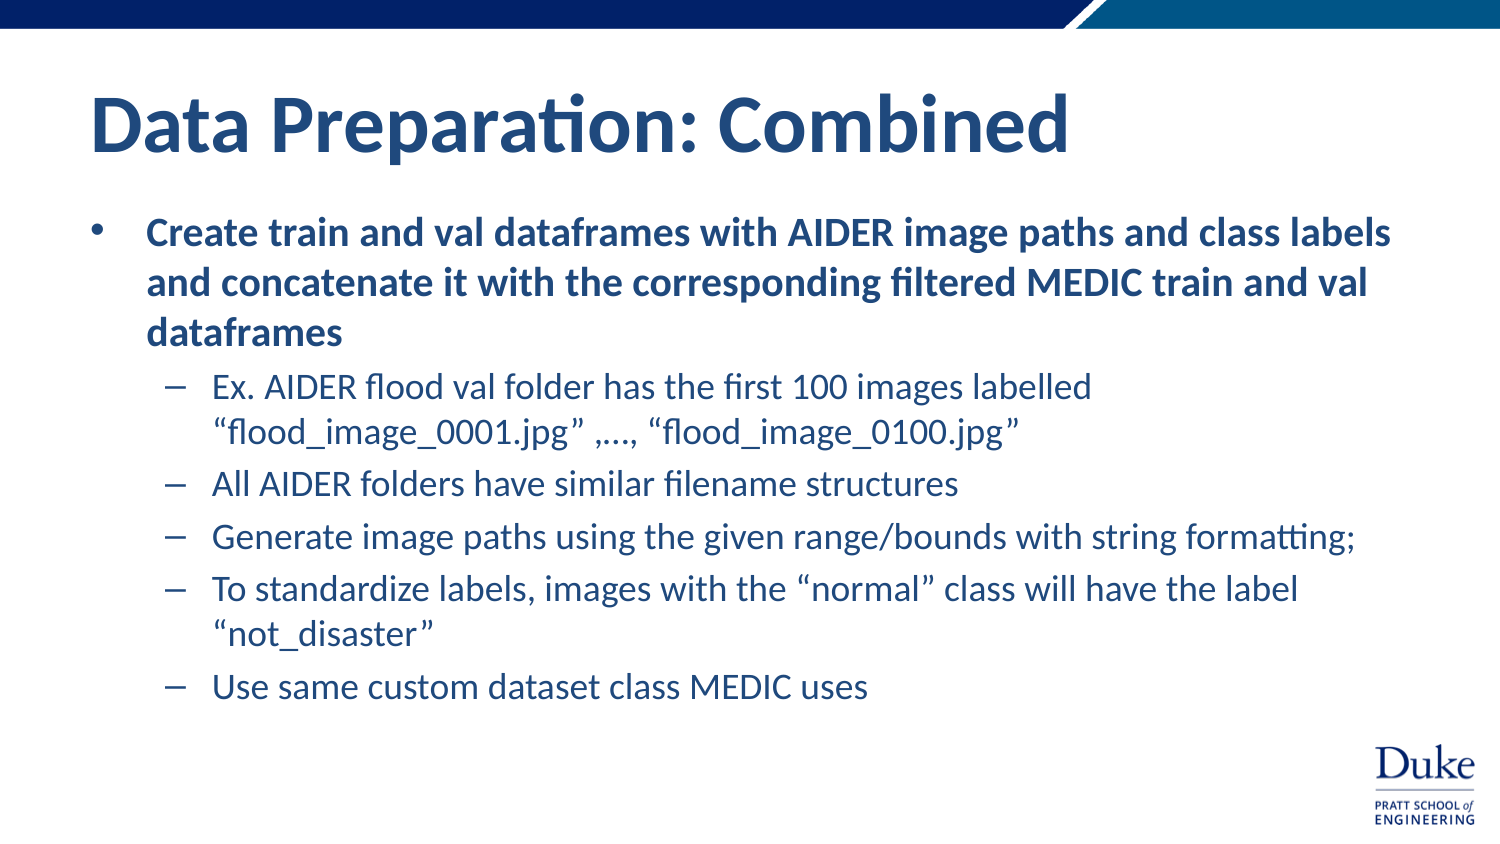

# Data Preparation: Combined
Create train and val dataframes with AIDER image paths and class labels and concatenate it with the corresponding filtered MEDIC train and val dataframes
Ex. AIDER flood val folder has the first 100 images labelled “flood_image_0001.jpg” ,…, “flood_image_0100.jpg”
All AIDER folders have similar filename structures
Generate image paths using the given range/bounds with string formatting;
To standardize labels, images with the “normal” class will have the label “not_disaster”
Use same custom dataset class MEDIC uses